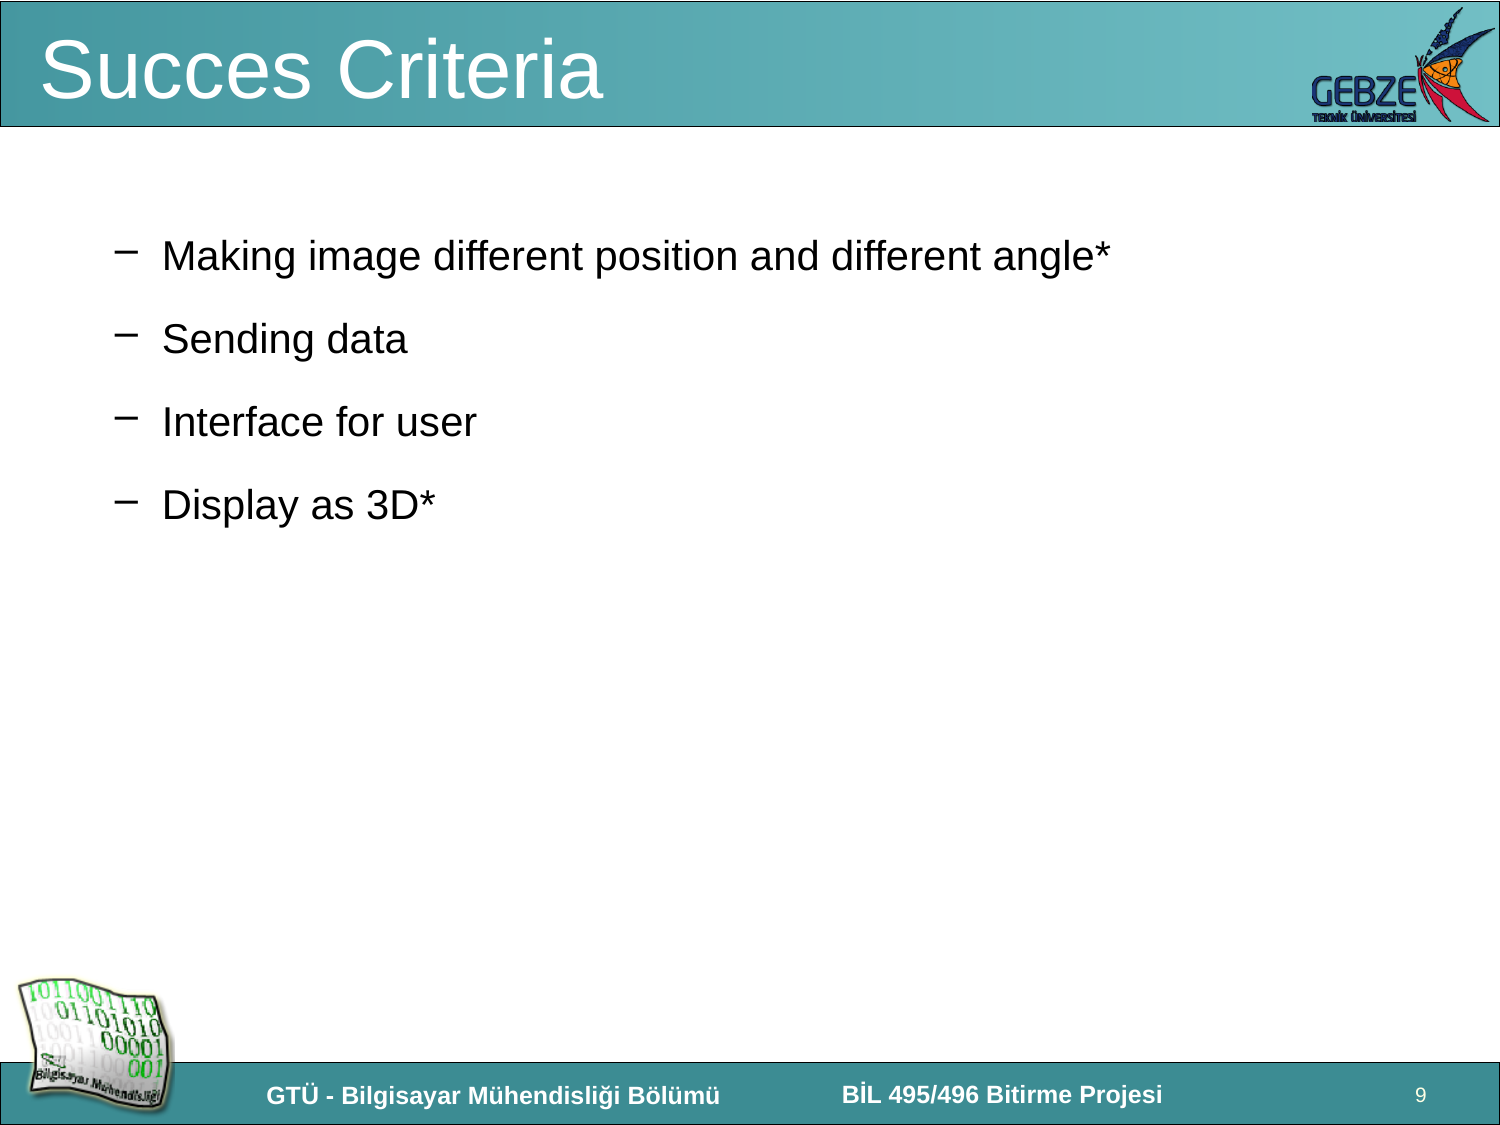

# Succes Criteria

Making image different position and different angle*
Sending data
Interface for user
Display as 3D*

9